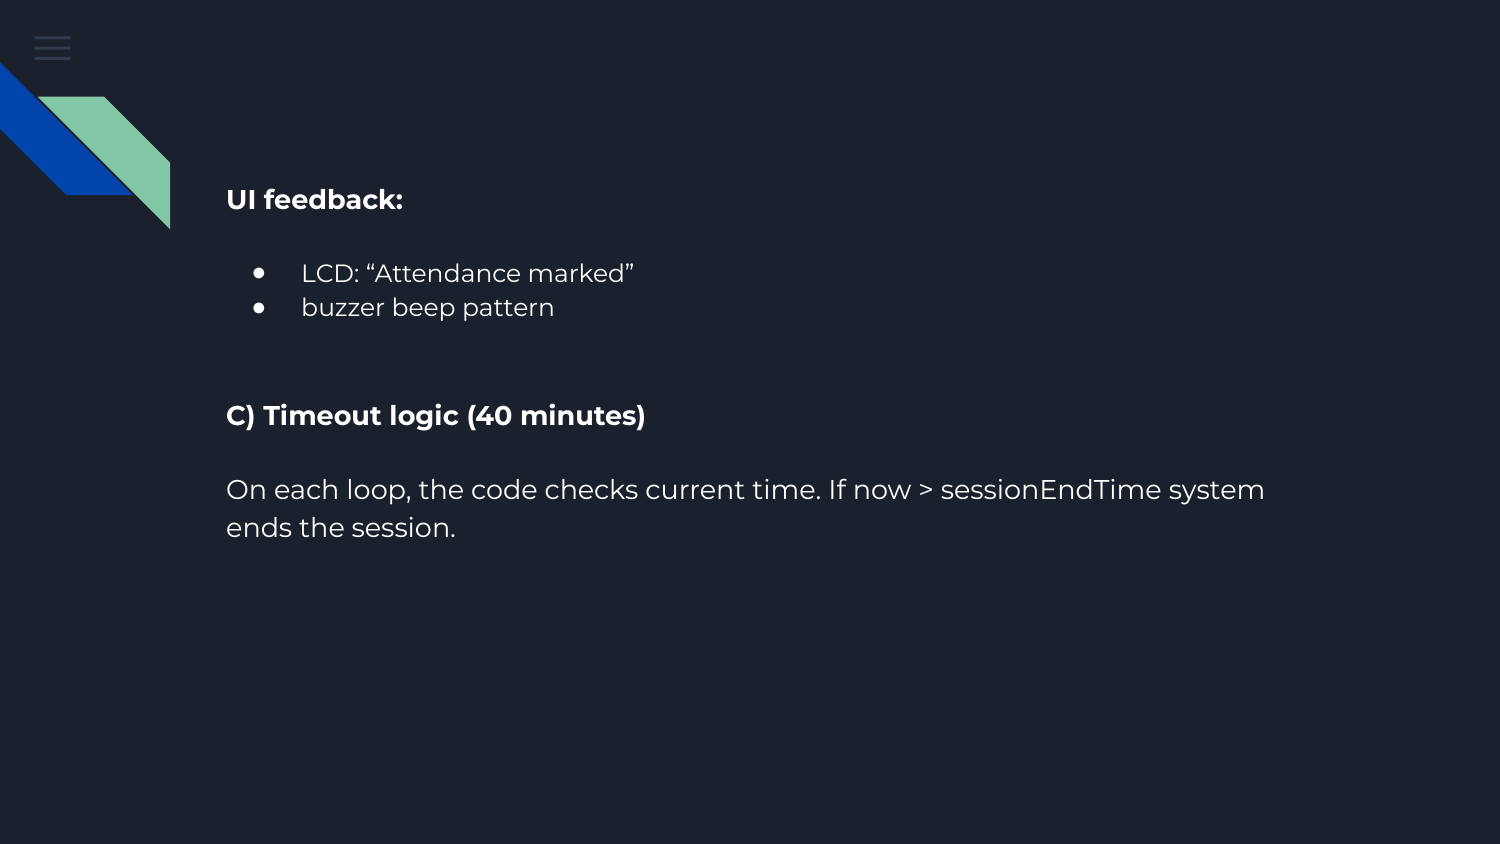

UI feedback:

LCD: “Attendance marked”
buzzer beep pattern

C) Timeout logic (40 minutes)

On each loop, the code checks current time. If now > sessionEndTime system   ends the session.